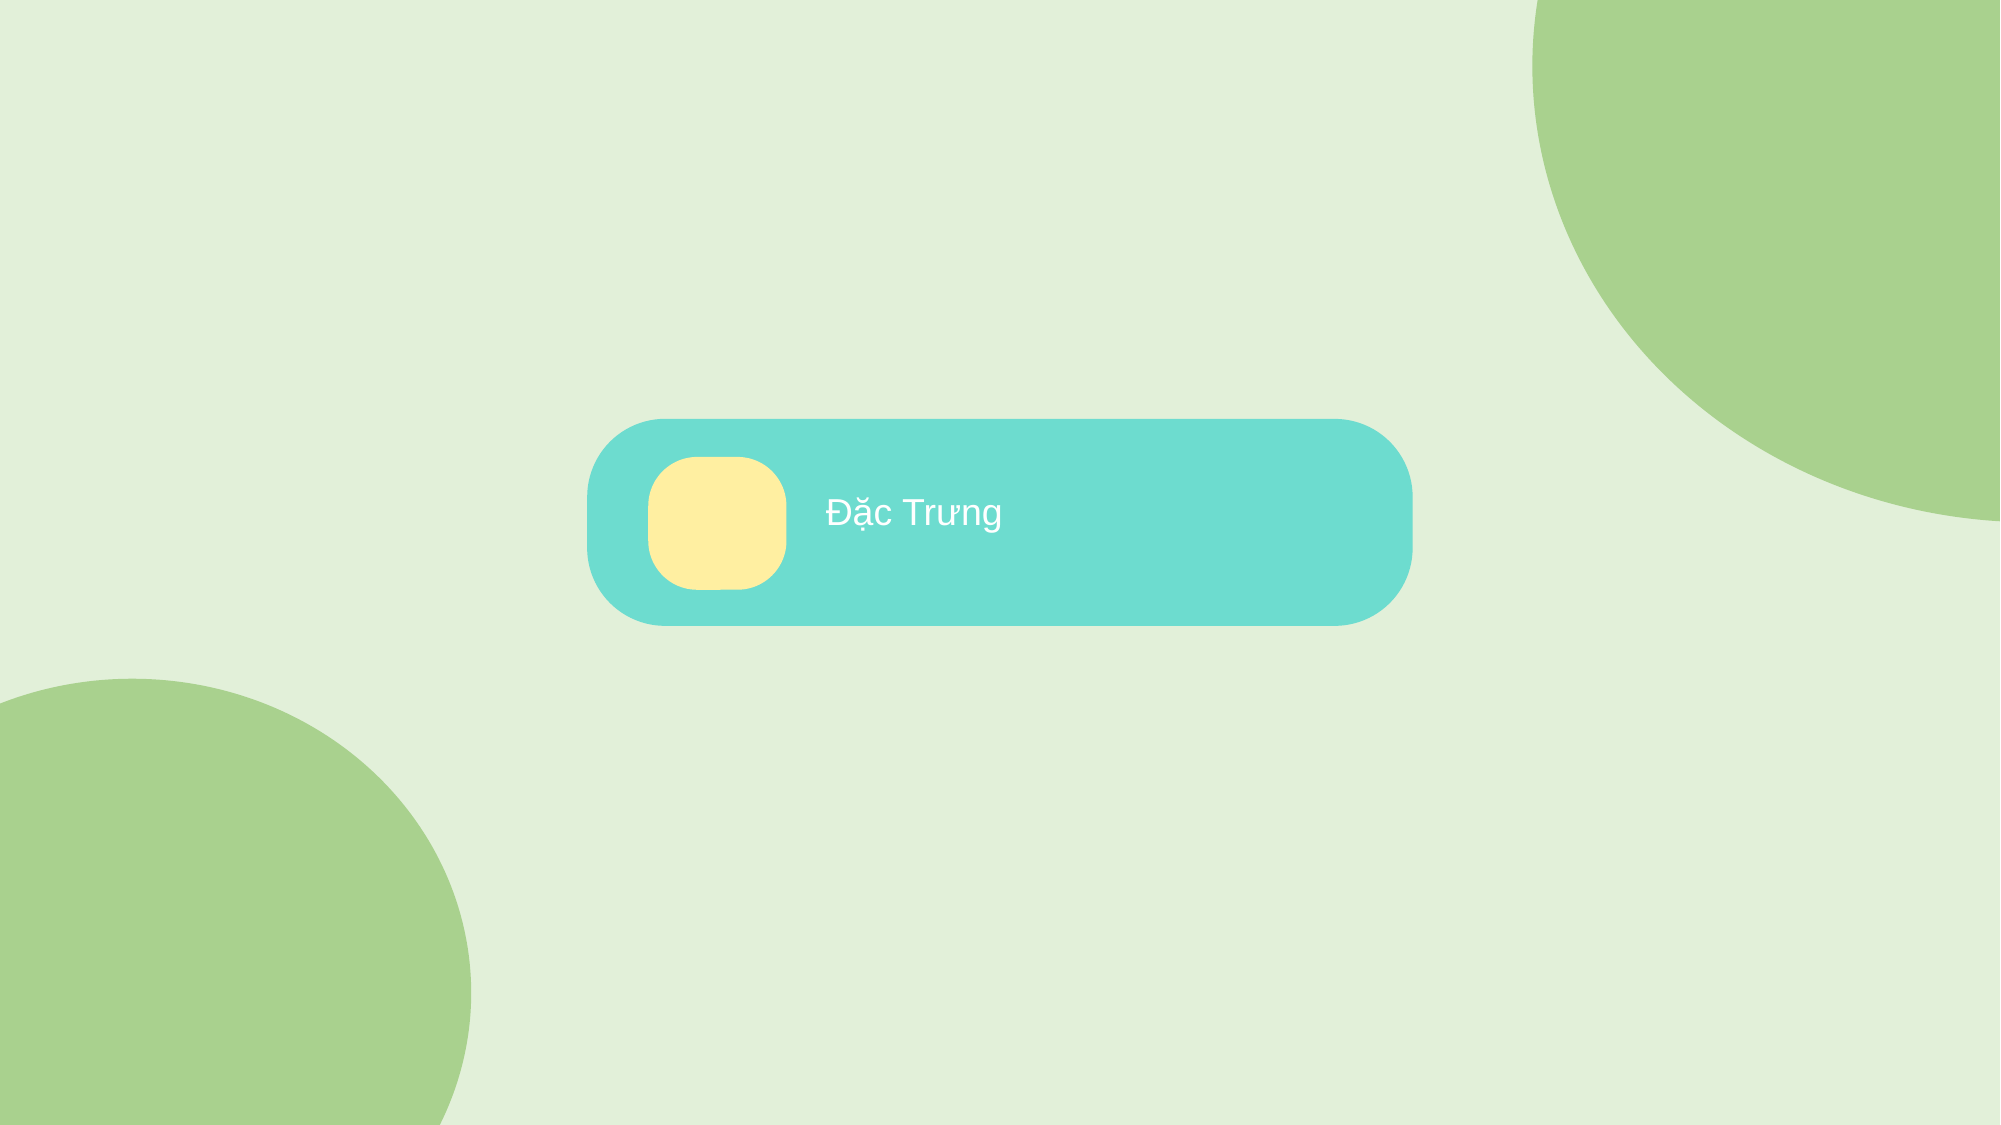

Nội dung 1

Đặc Trưng

Nội dung 3

Nội dung 4